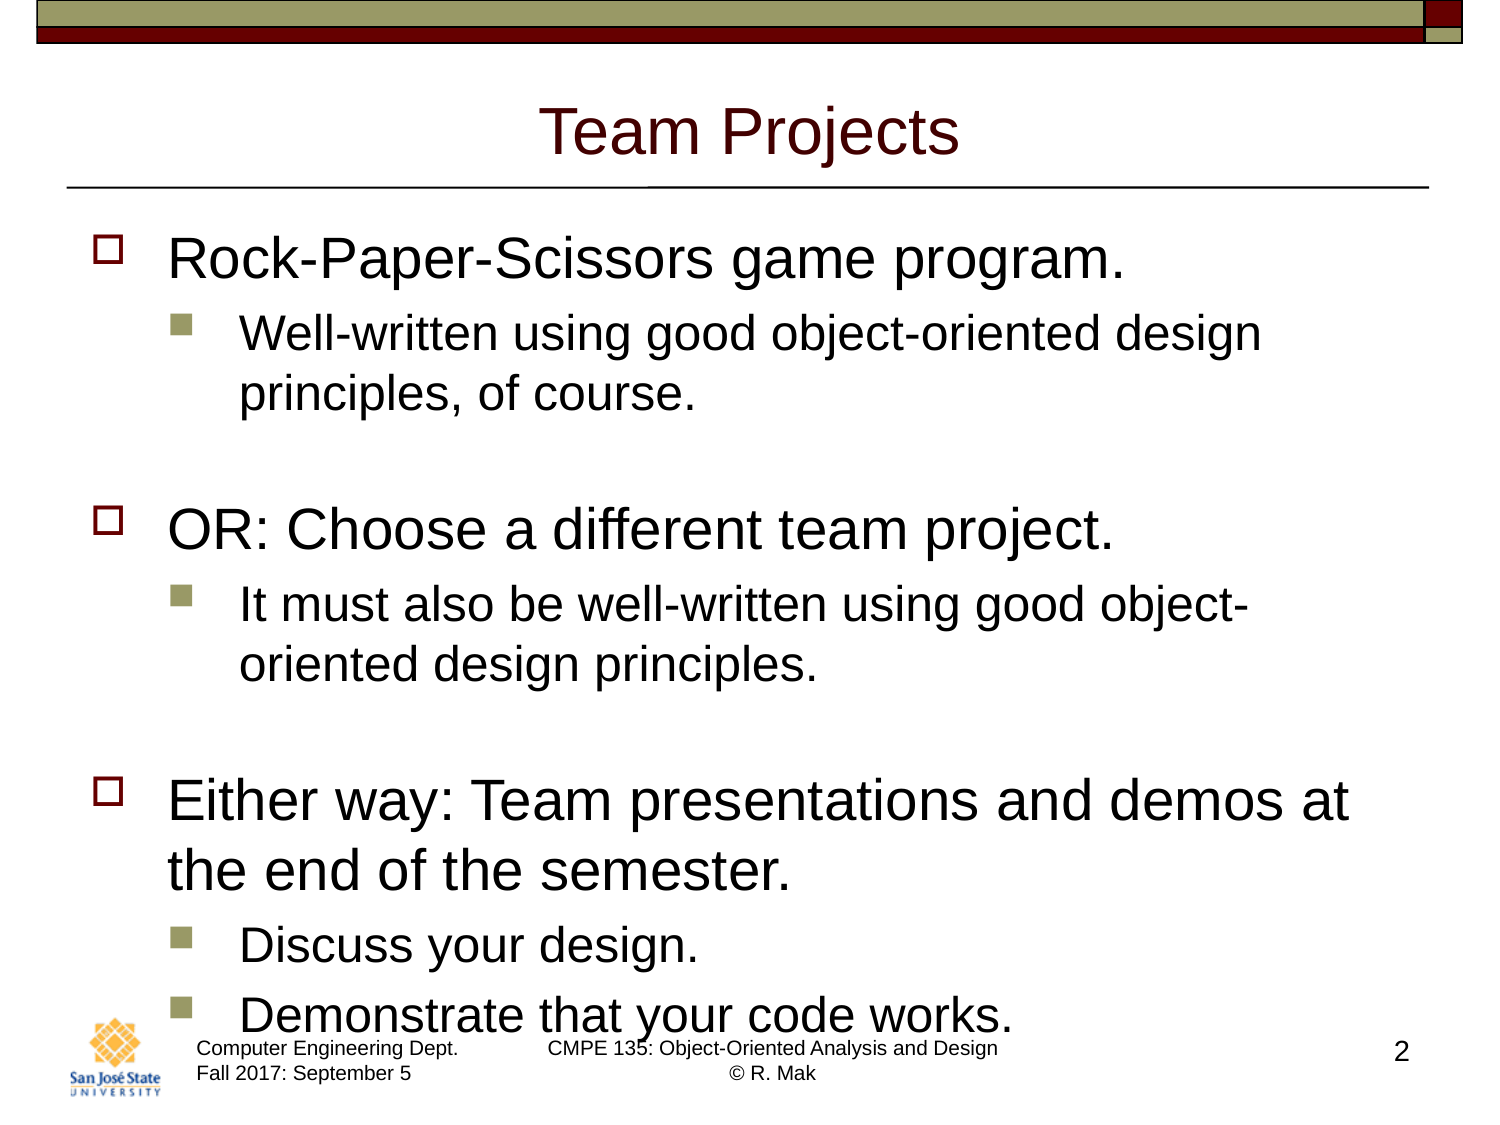

# Team Projects
Rock-Paper-Scissors game program.
Well-written using good object-oriented design principles, of course.

OR: Choose a different team project.
It must also be well-written using good object-oriented design principles.

Either way: Team presentations and demos at the end of the semester.
Discuss your design.
Demonstrate that your code works.
2